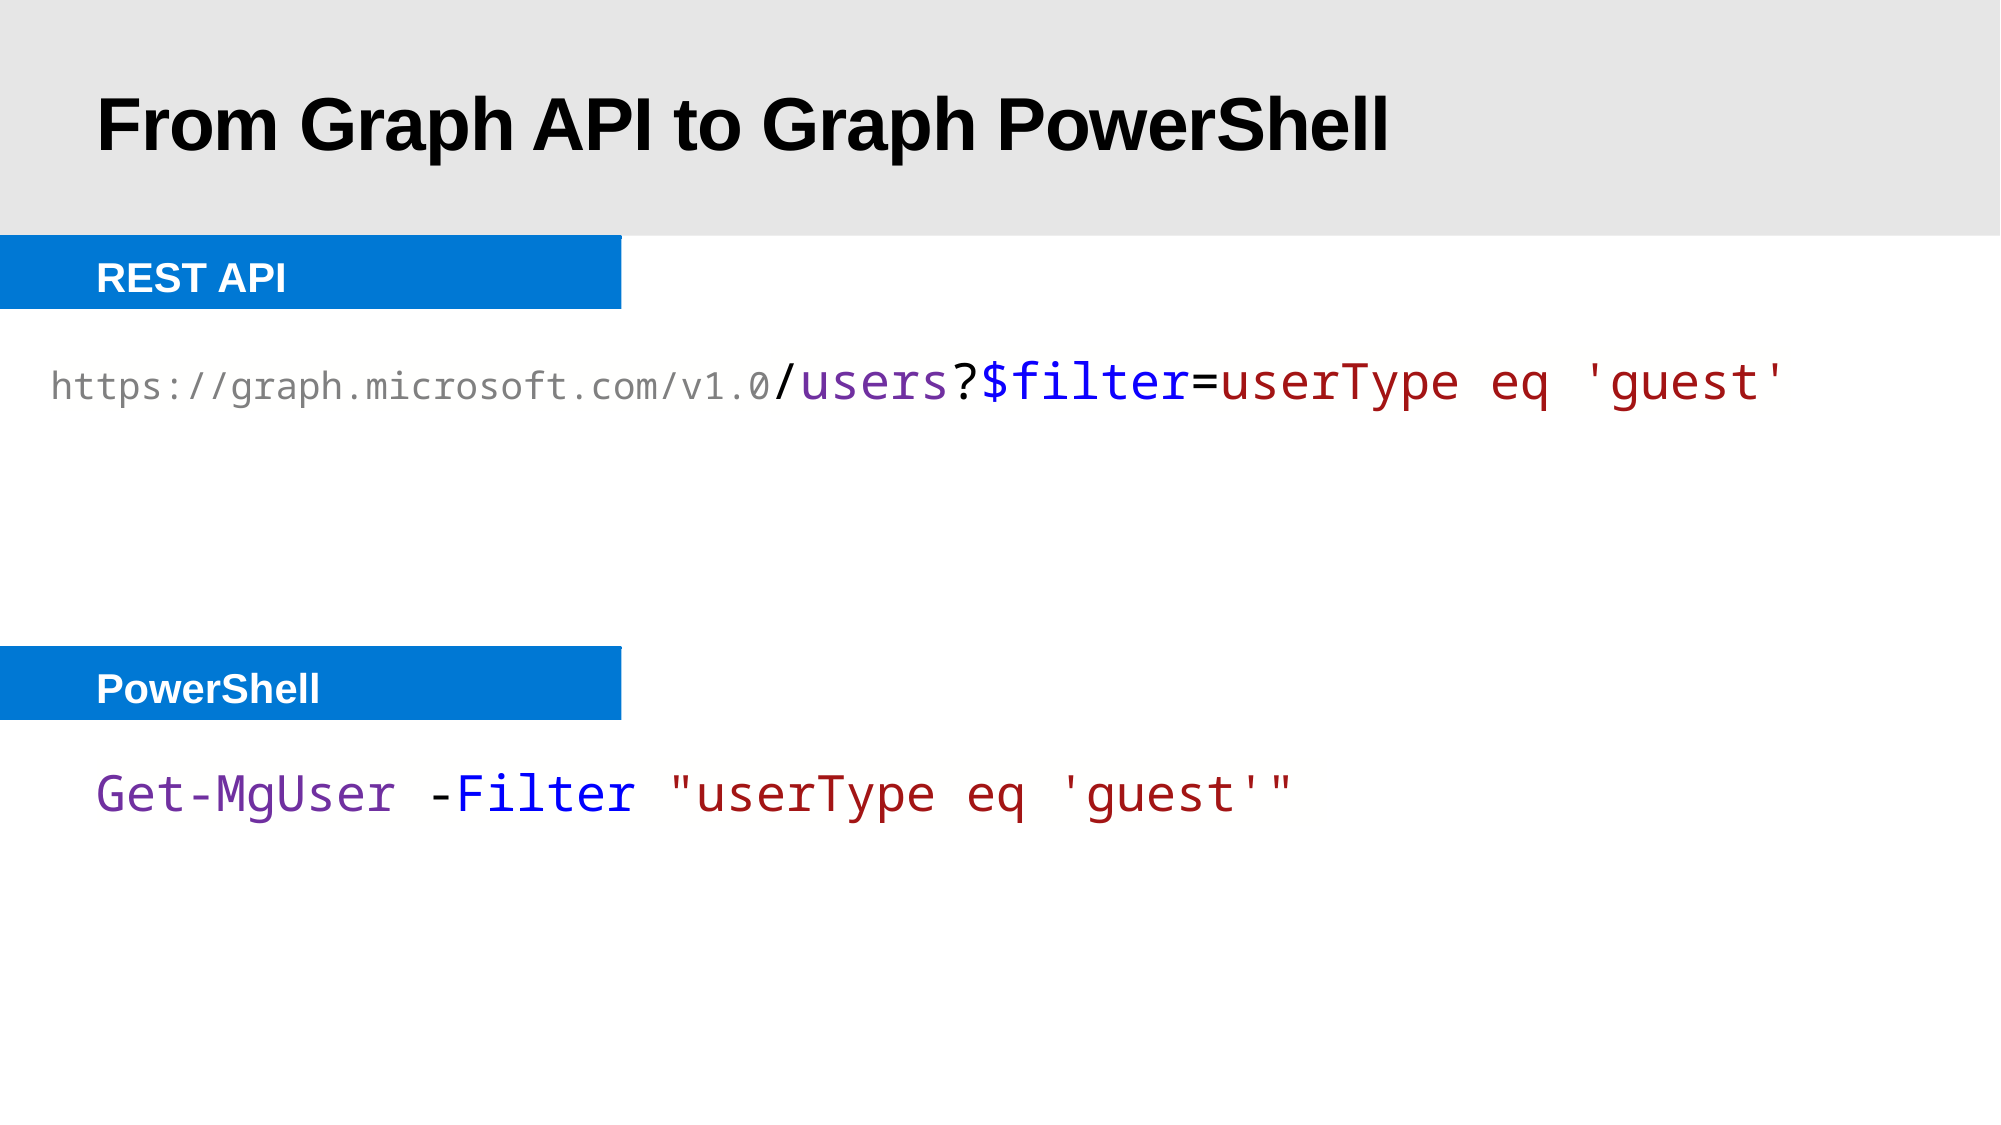

# From Graph API to Graph PowerShell
REST API
https://graph.microsoft.com/v1.0/users?$filter=userType eq 'guest'
PowerShell
Get-MgUser -Filter "userType eq 'guest'"